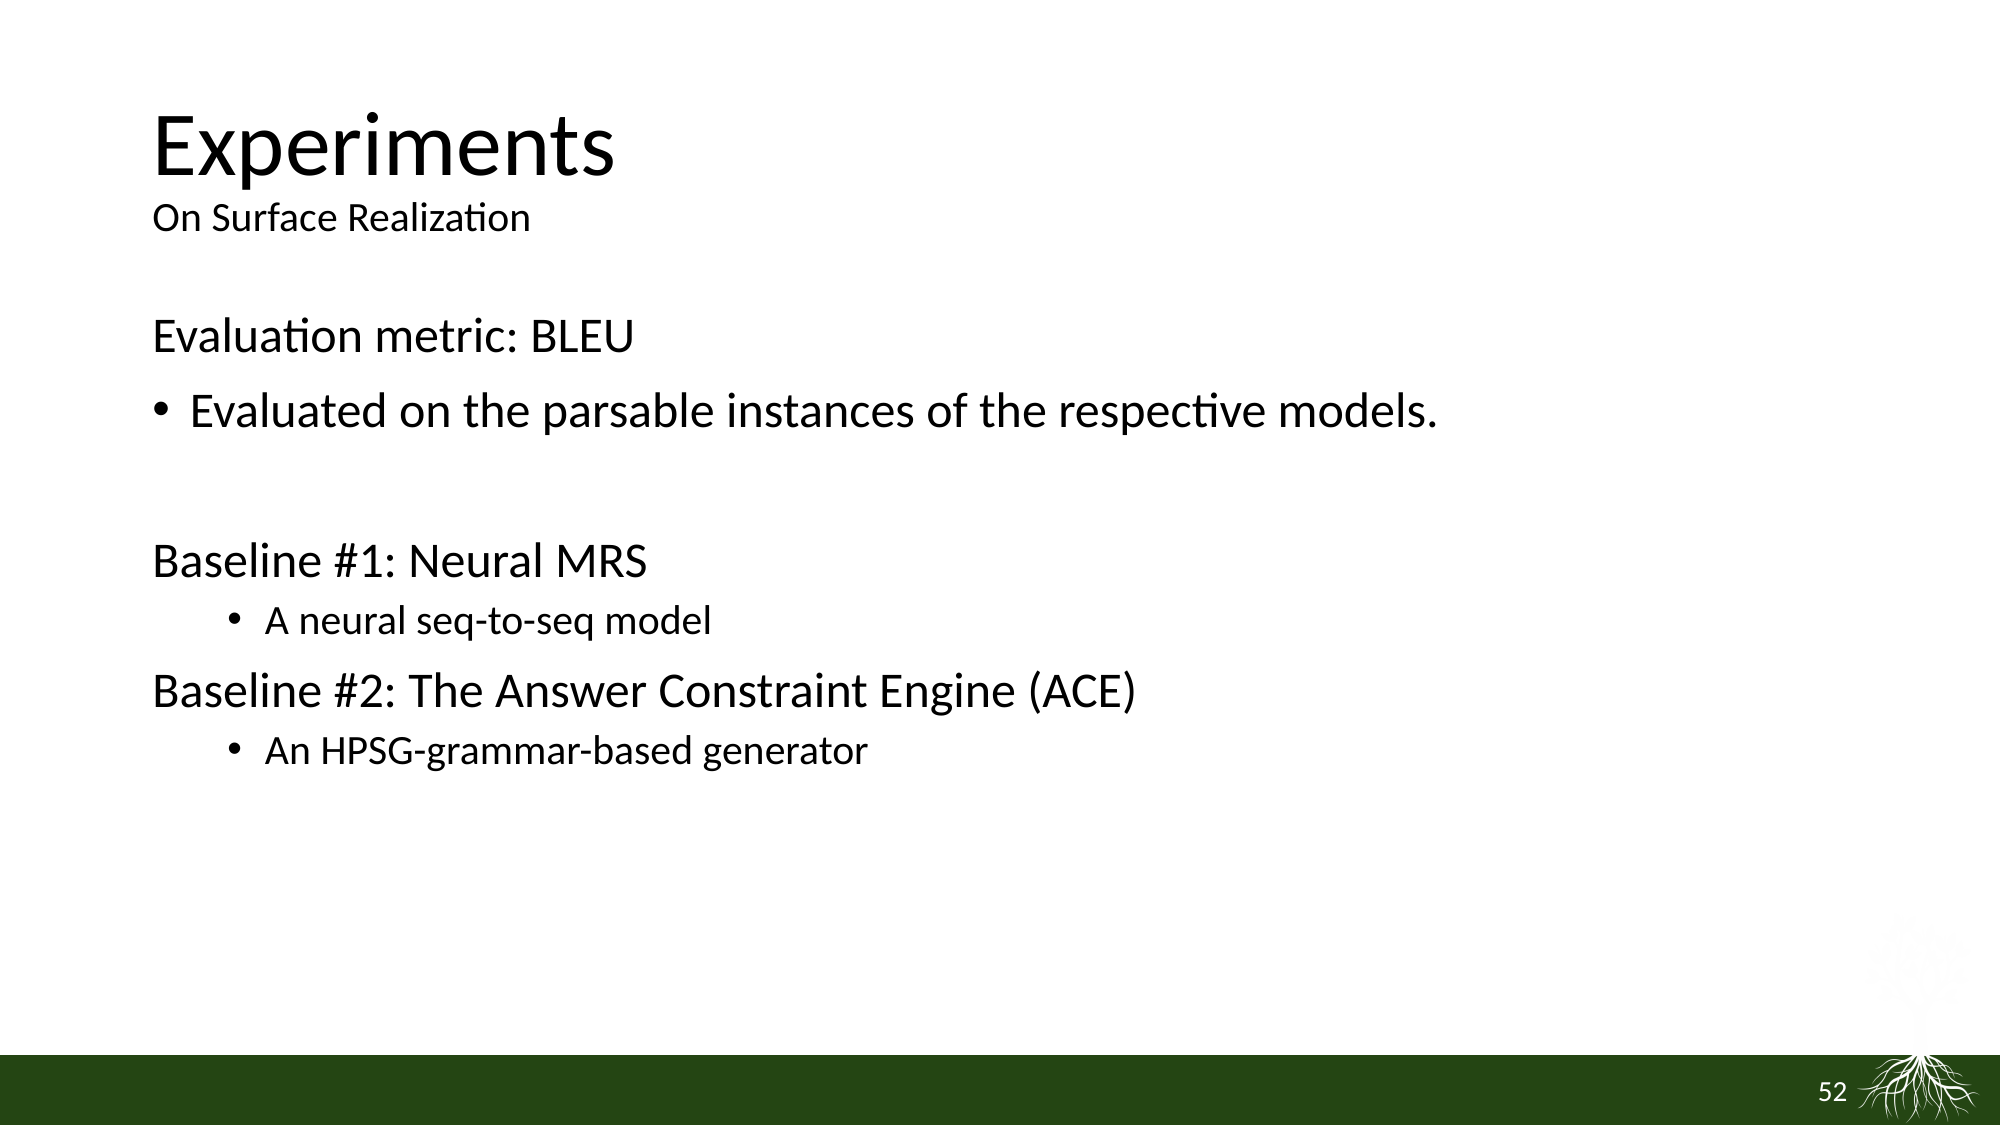

# Experiments On Surface Realization
Evaluation metric: BLEU
Evaluated on the parsable instances of the respective models.

Baseline #1: Neural MRS
A neural seq-to-seq model
Baseline #2: The Answer Constraint Engine (ACE)
An HPSG-grammar-based generator

52